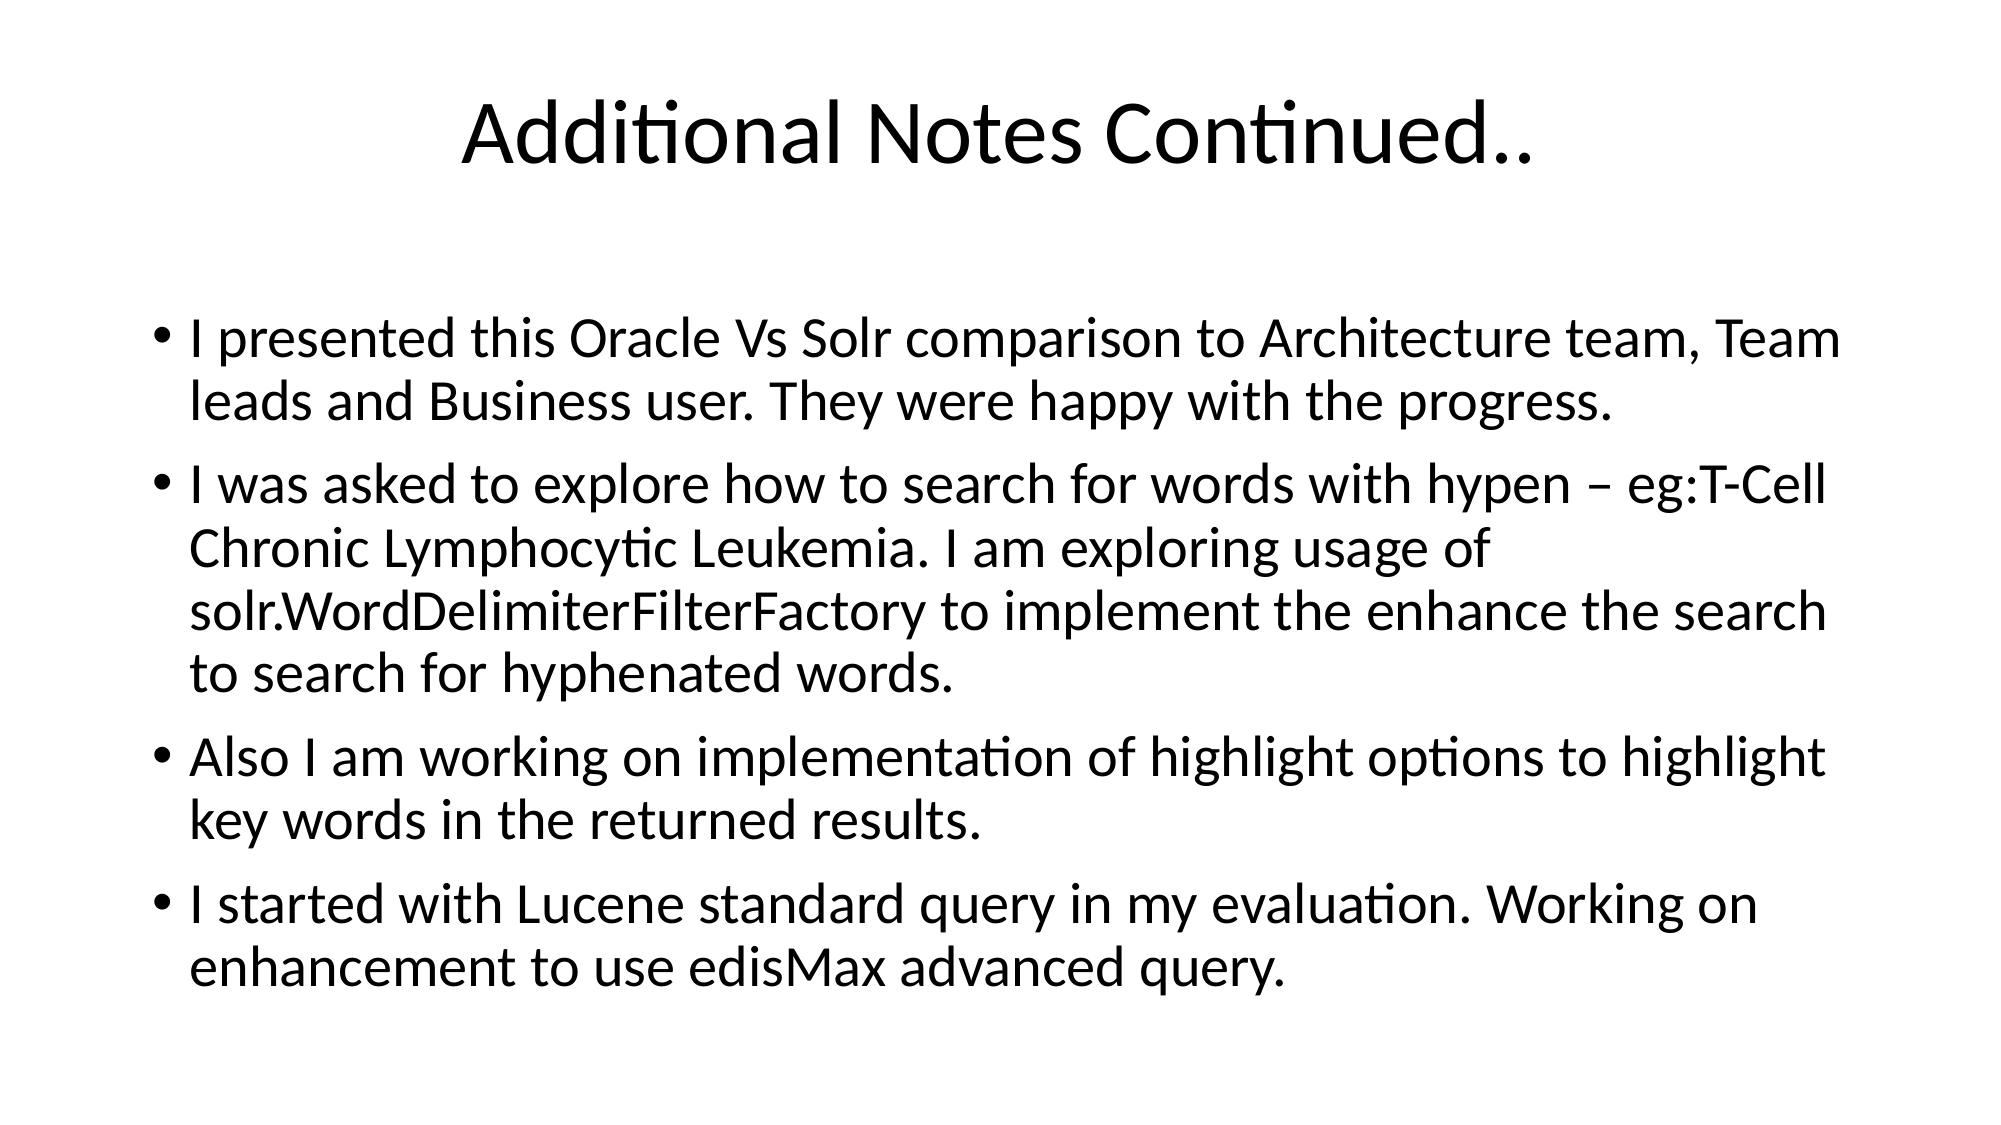

# Additional Notes Continued..
I presented this Oracle Vs Solr comparison to Architecture team, Team leads and Business user. They were happy with the progress.
I was asked to explore how to search for words with hypen – eg:T-Cell Chronic Lymphocytic Leukemia. I am exploring usage of solr.WordDelimiterFilterFactory to implement the enhance the search to search for hyphenated words.
Also I am working on implementation of highlight options to highlight key words in the returned results.
I started with Lucene standard query in my evaluation. Working on enhancement to use edisMax advanced query.